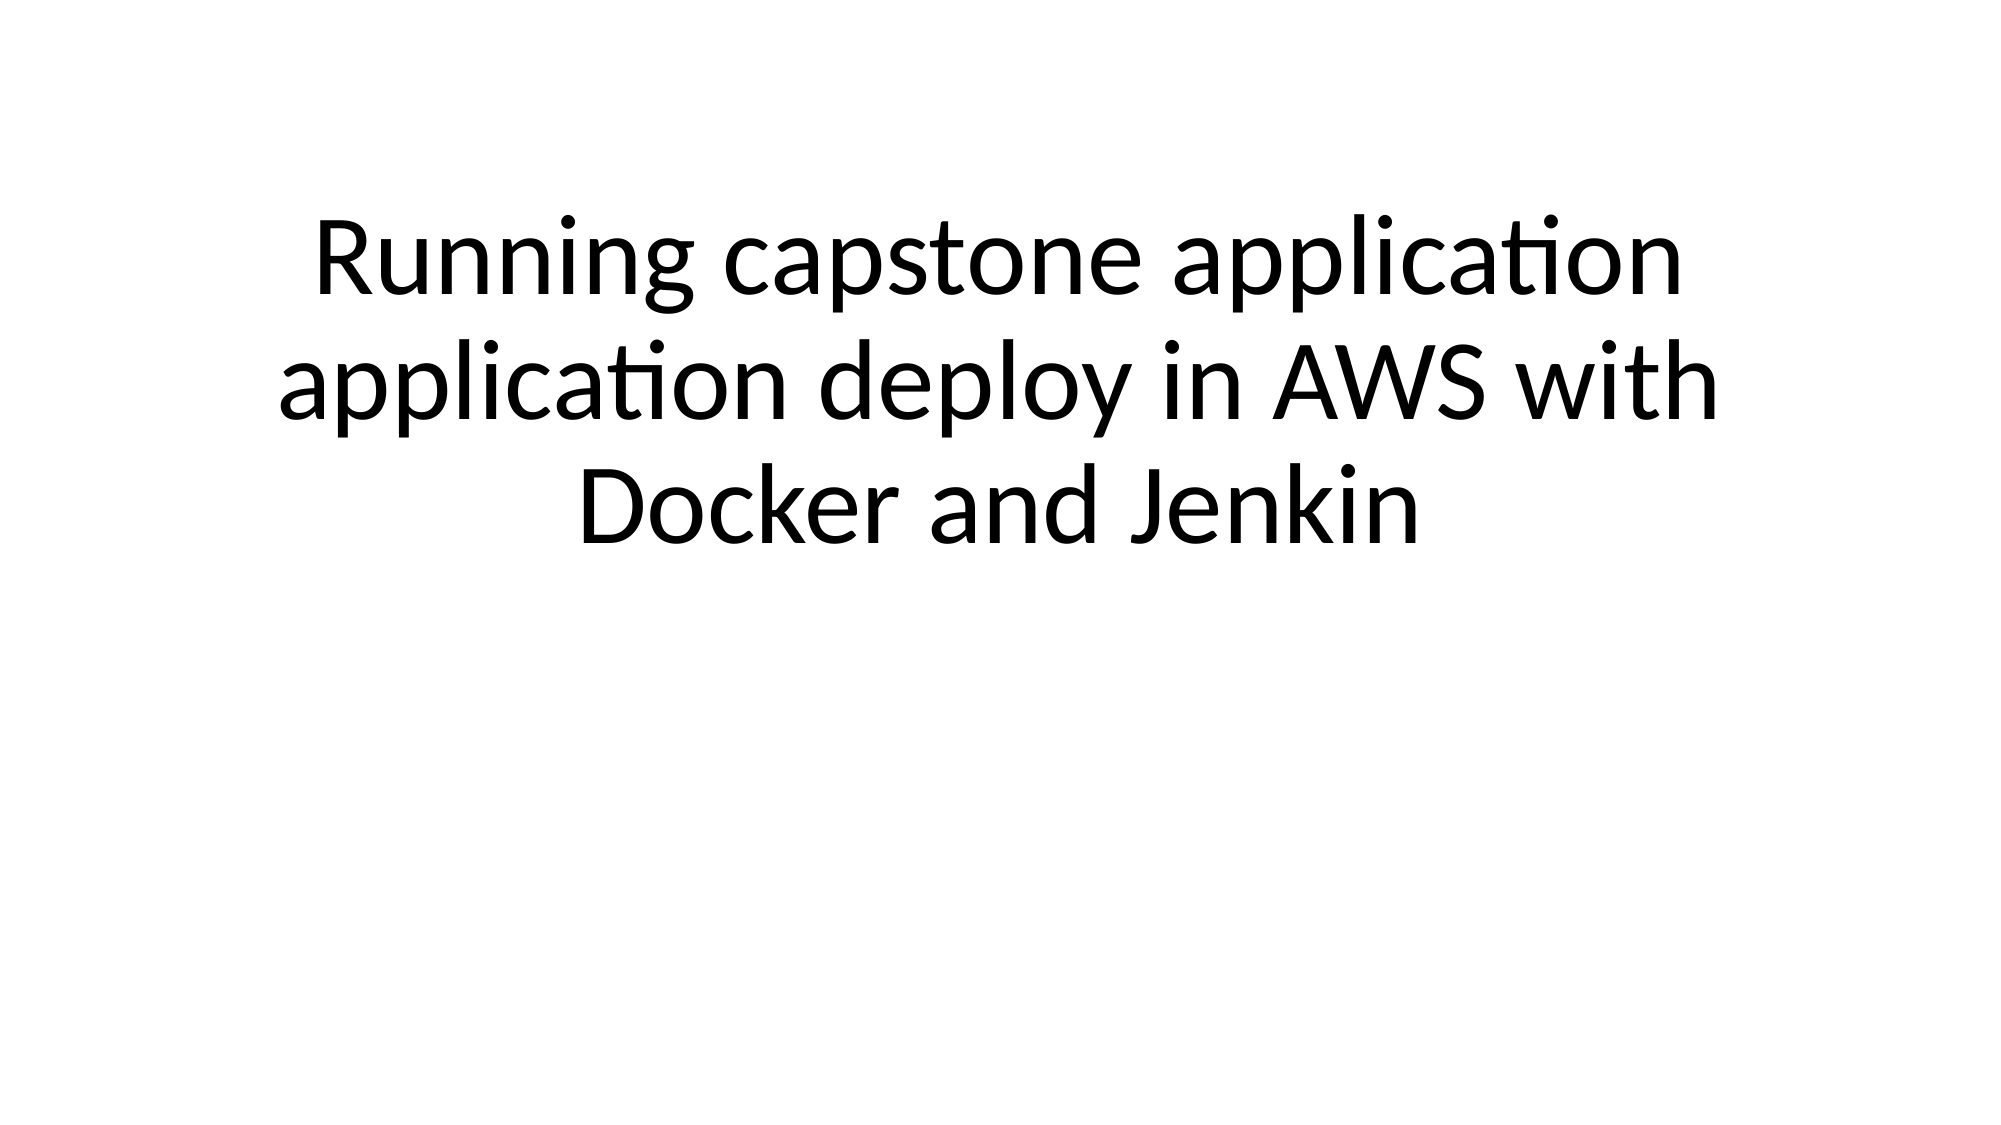

# Running capstone application application deploy in AWS with Docker and Jenkin